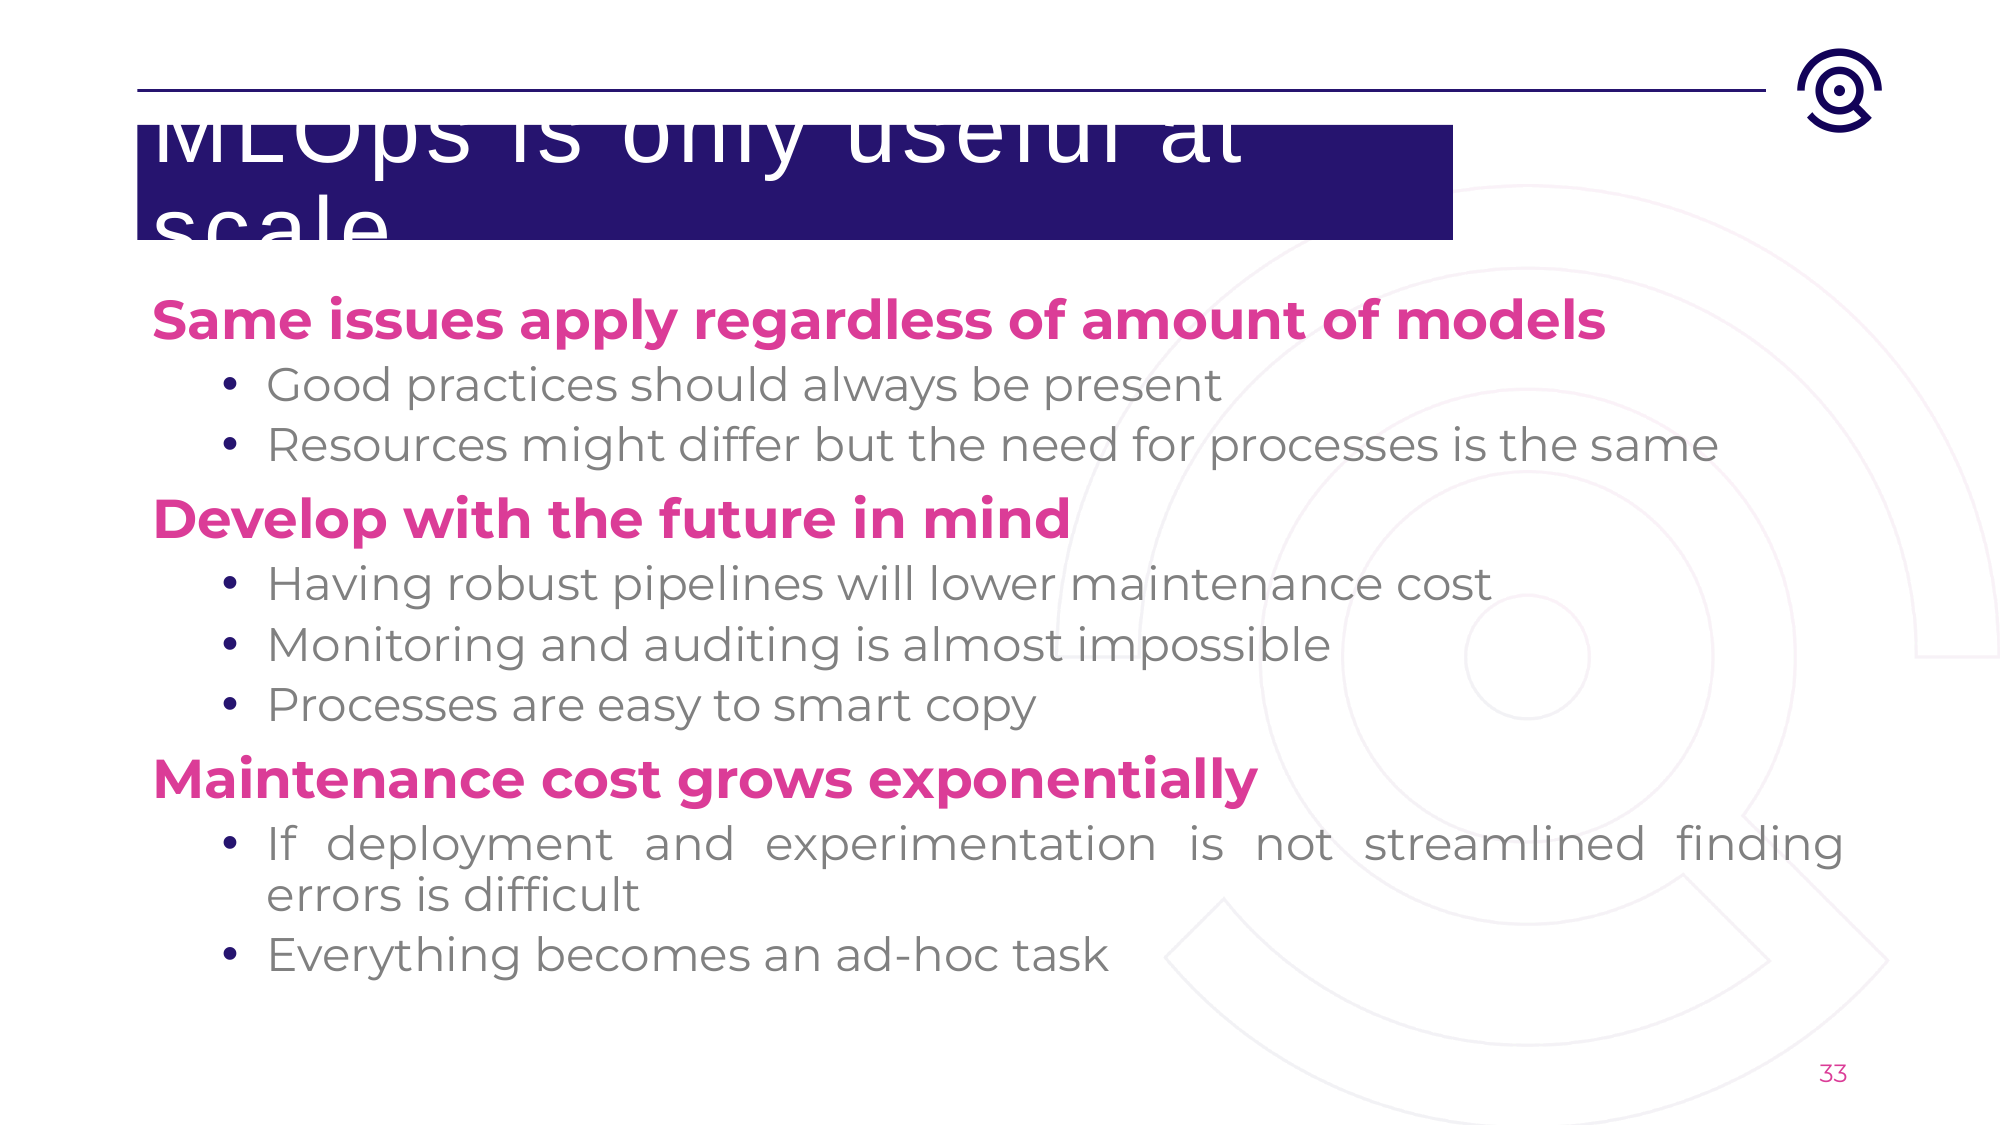

# MLOps is only useful at scale
Same issues apply regardless of amount of models
Good practices should always be present
Resources might differ but the need for processes is the same
Develop with the future in mind
Having robust pipelines will lower maintenance cost
Monitoring and auditing is almost impossible
Processes are easy to smart copy
Maintenance cost grows exponentially
If deployment and experimentation is not streamlined finding errors is difficult
Everything becomes an ad-hoc task
33